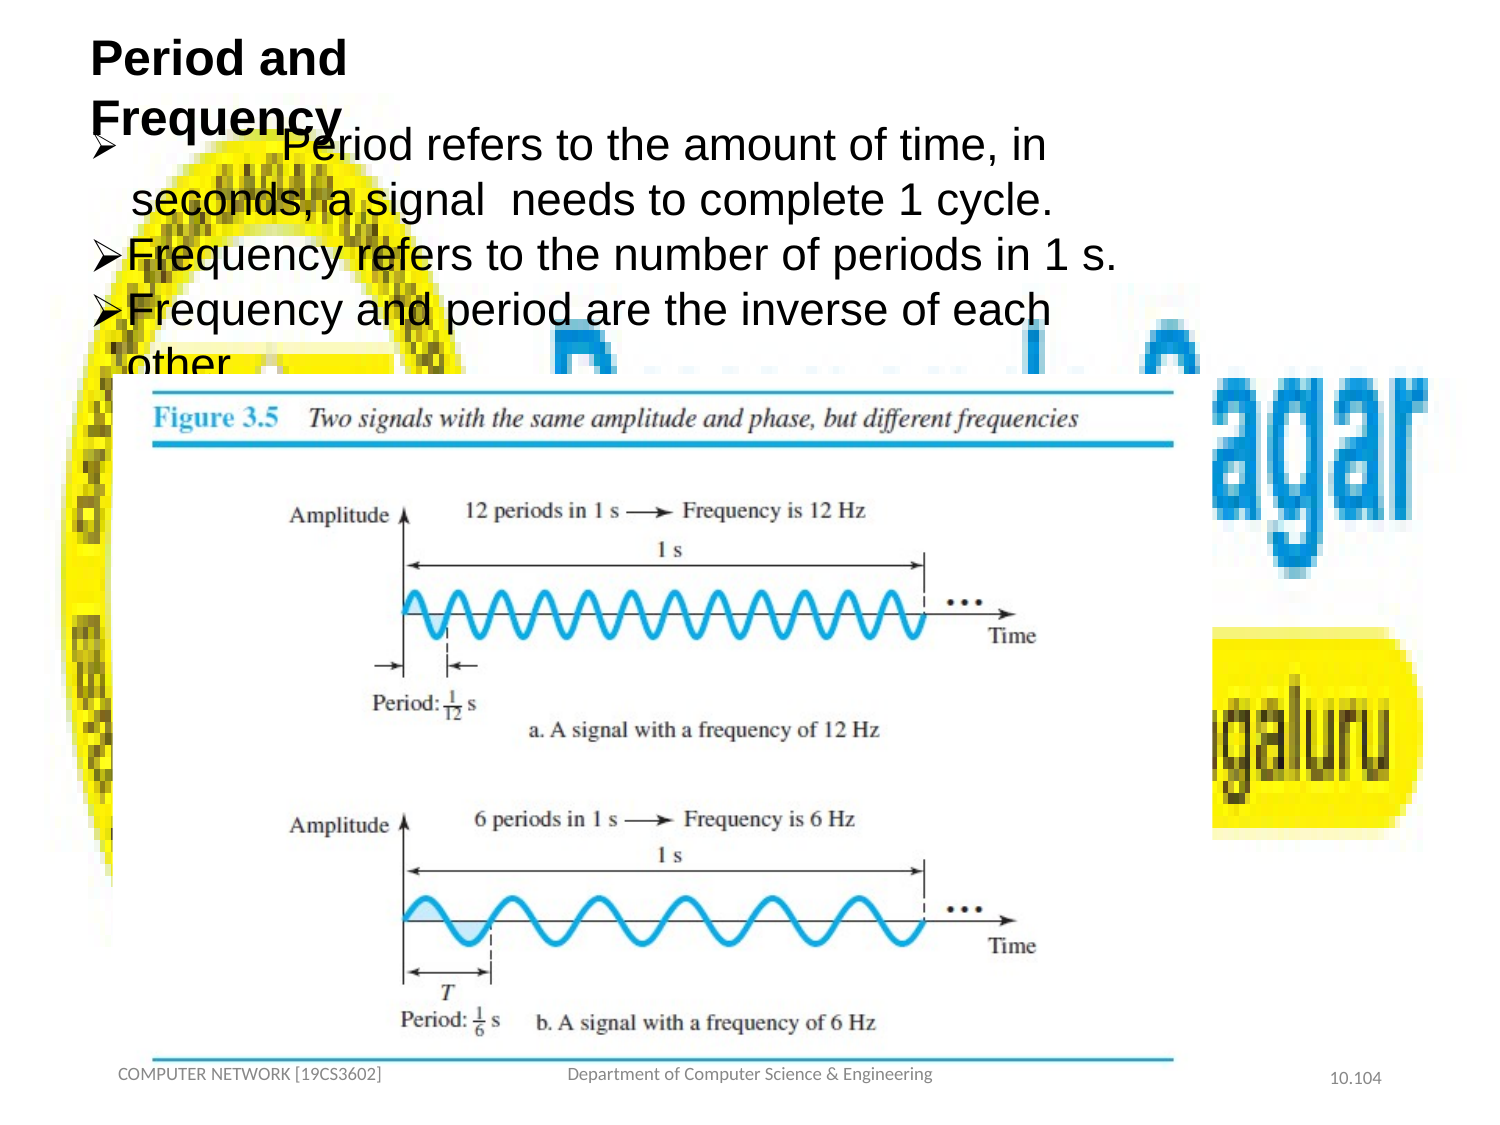

# Period and Frequency
	Period refers to the amount of time, in seconds, a signal  needs to complete 1 cycle.
Frequency refers to the number of periods in 1 s.
Frequency and period are the inverse of each other.

COMPUTER NETWORK [19CS3602]
Department of Computer Science & Engineering
10.104